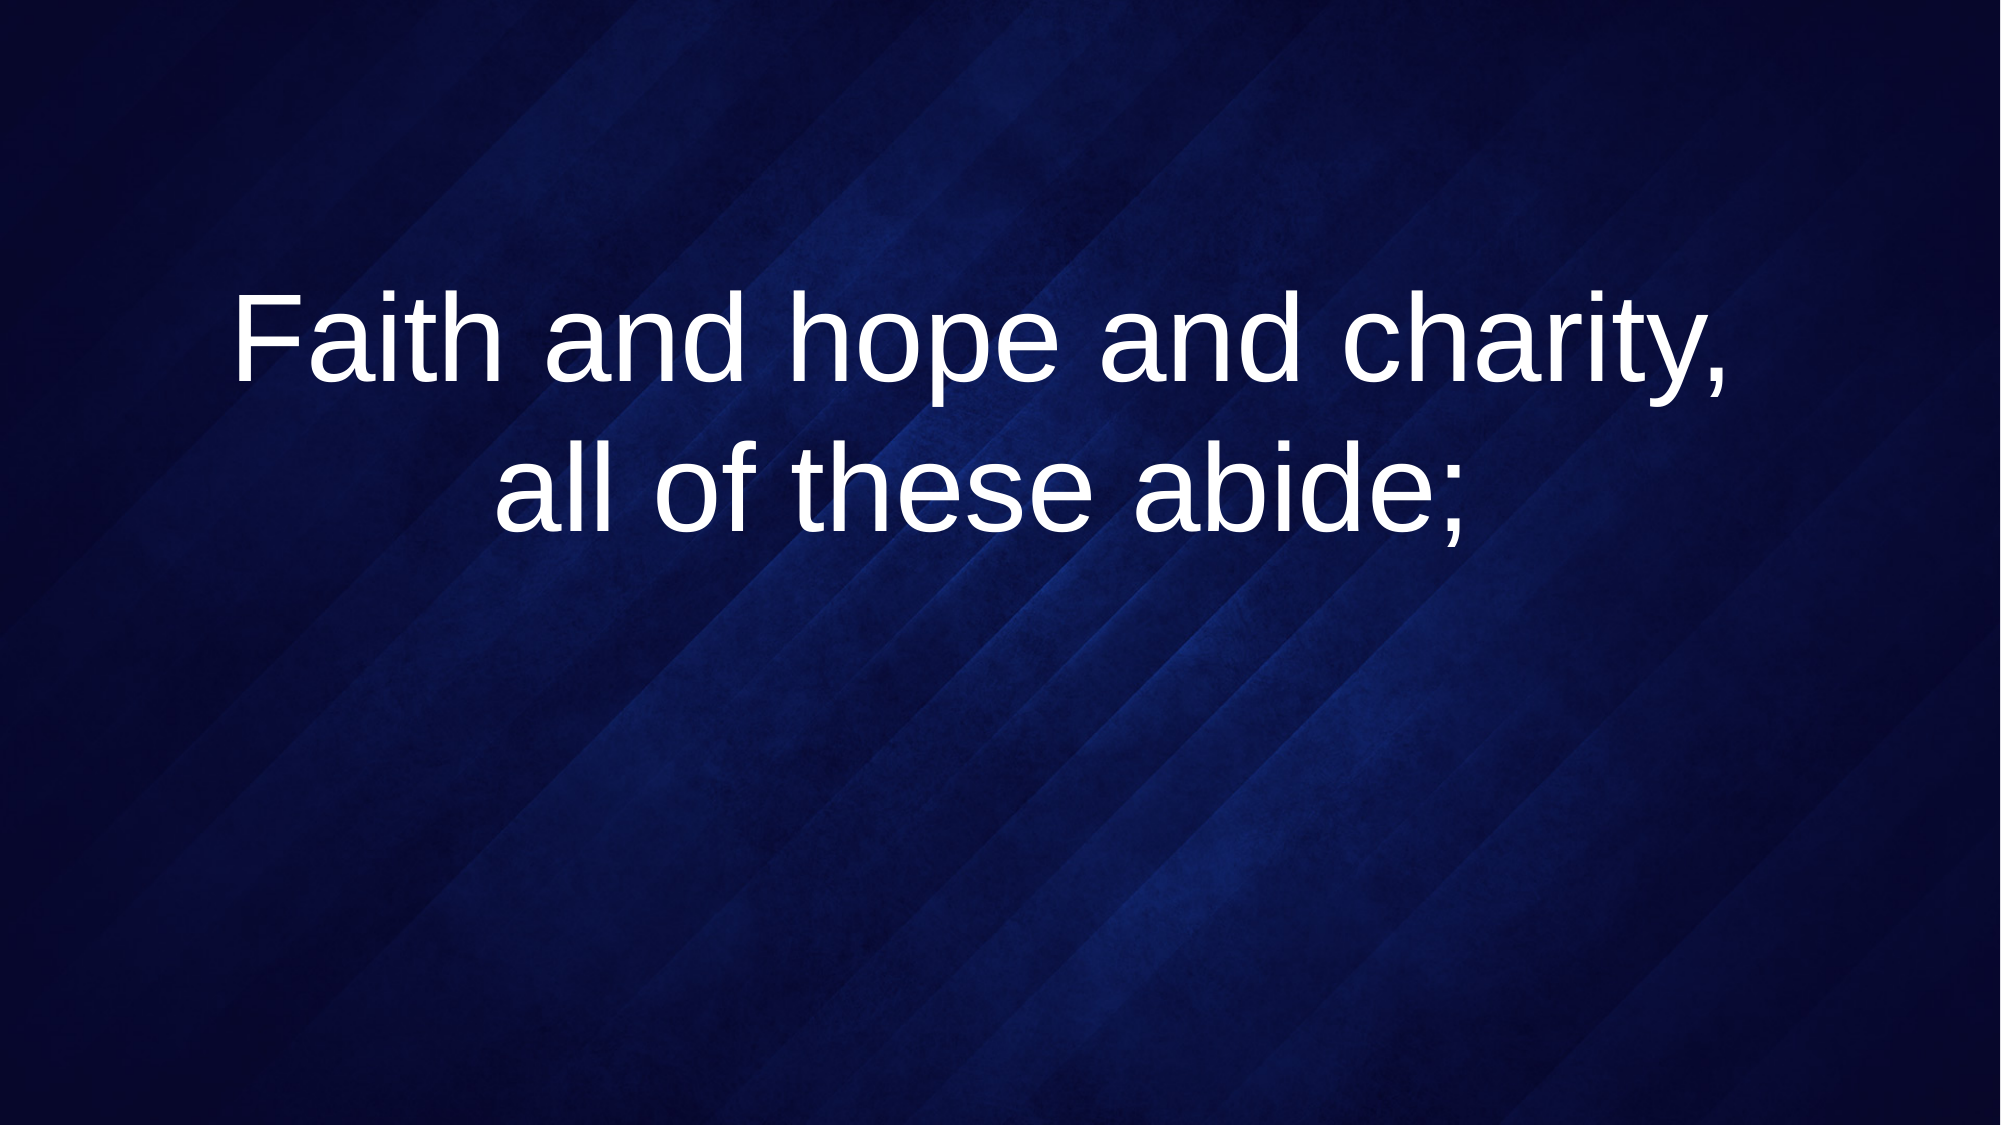

# Faith and hope and charity, all of these abide;